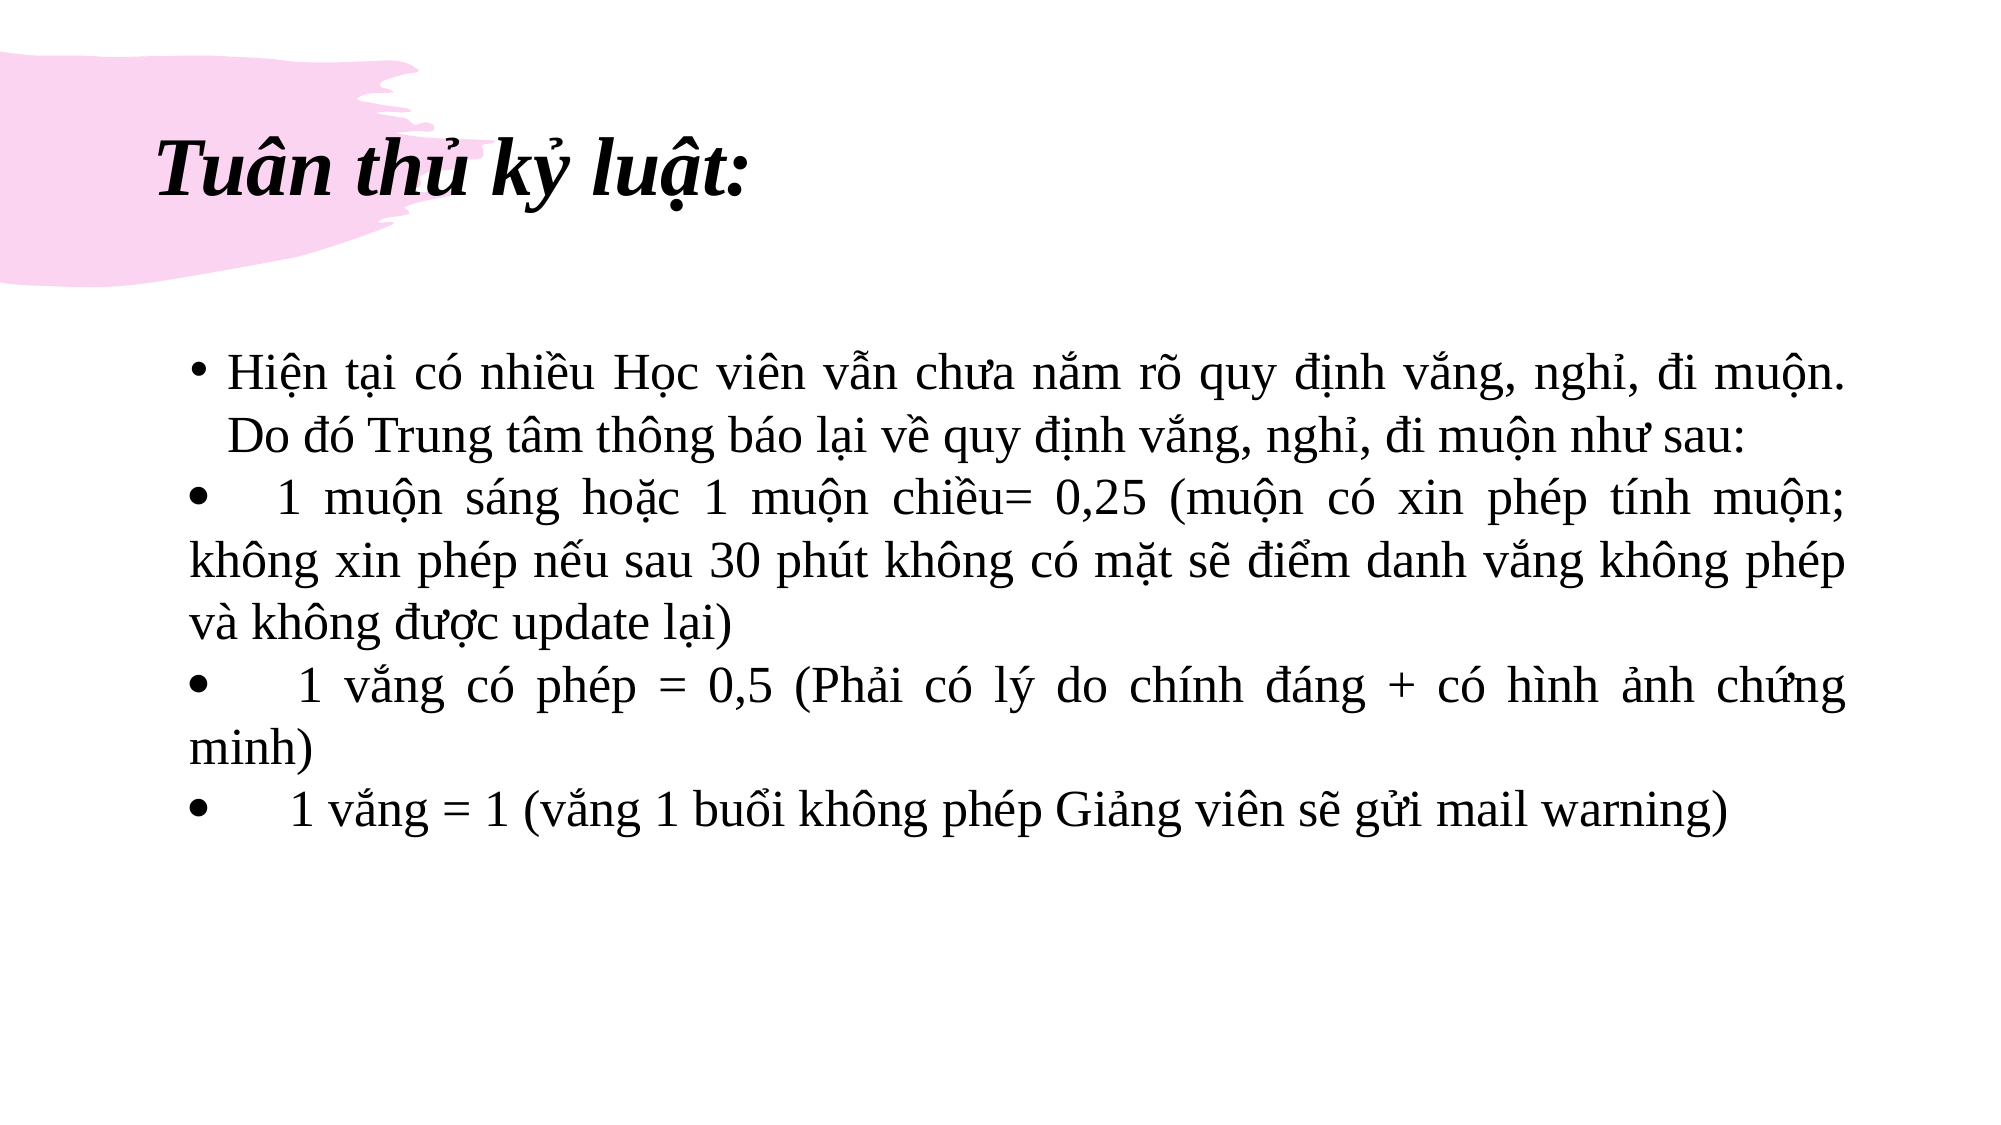

# Tuân thủ kỷ luật:
Hiện tại có nhiều Học viên vẫn chưa nắm rõ quy định vắng, nghỉ, đi muộn. Do đó Trung tâm thông báo lại về quy định vắng, nghỉ, đi muộn như sau:
•     1 muộn sáng hoặc 1 muộn chiều= 0,25 (muộn có xin phép tính muộn; không xin phép nếu sau 30 phút không có mặt sẽ điểm danh vắng không phép và không được update lại)
•      1 vắng có phép = 0,5 (Phải có lý do chính đáng + có hình ảnh chứng minh)
•      1 vắng = 1 (vắng 1 buổi không phép Giảng viên sẽ gửi mail warning)